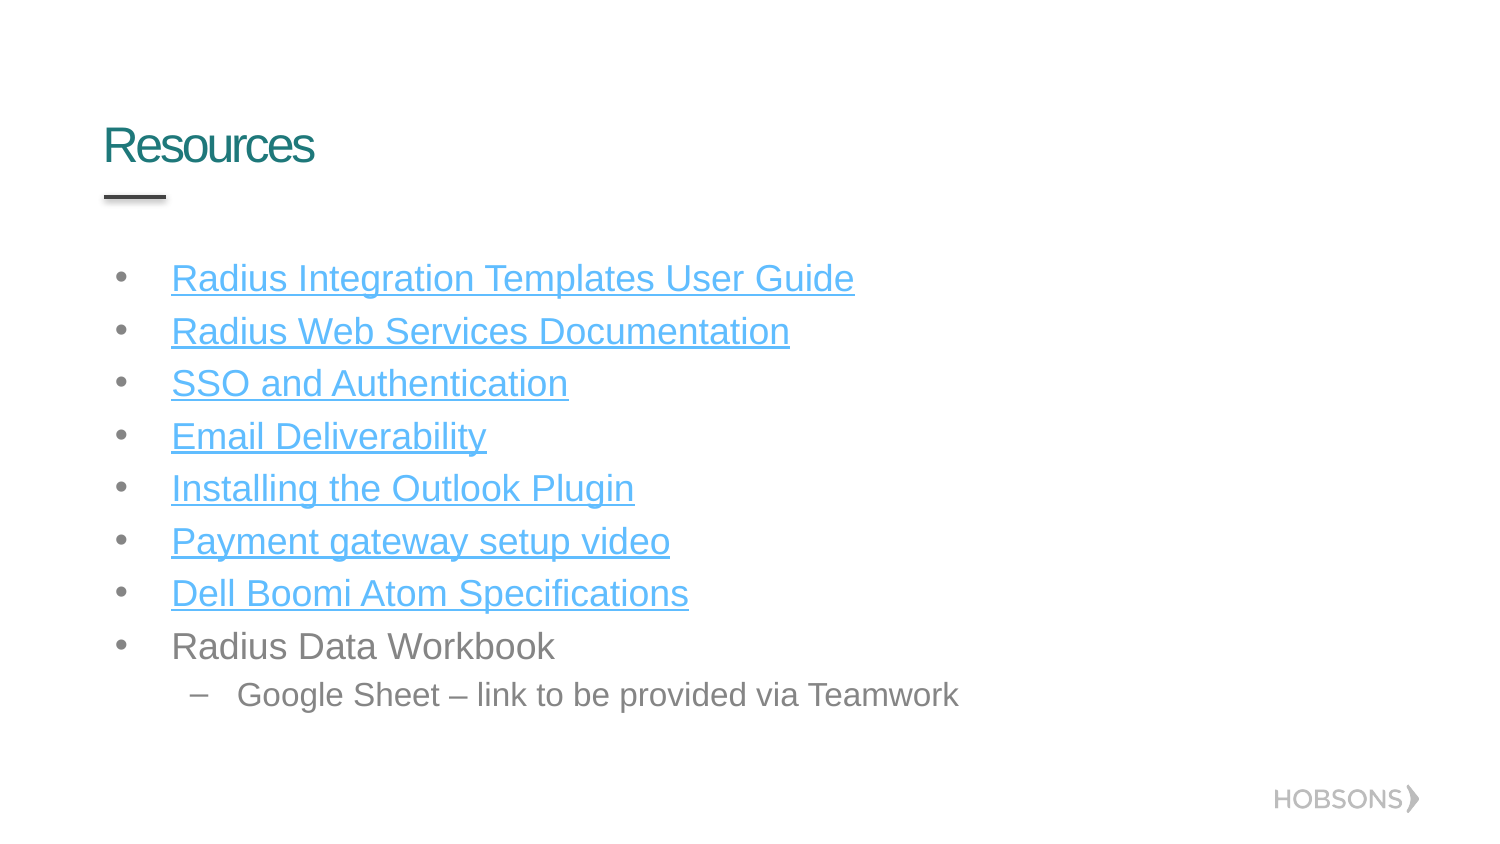

# Resources
Radius Integration Templates User Guide
Radius Web Services Documentation
SSO and Authentication
Email Deliverability
Installing the Outlook Plugin
Payment gateway setup video
Dell Boomi Atom Specifications
Radius Data Workbook
Google Sheet – link to be provided via Teamwork